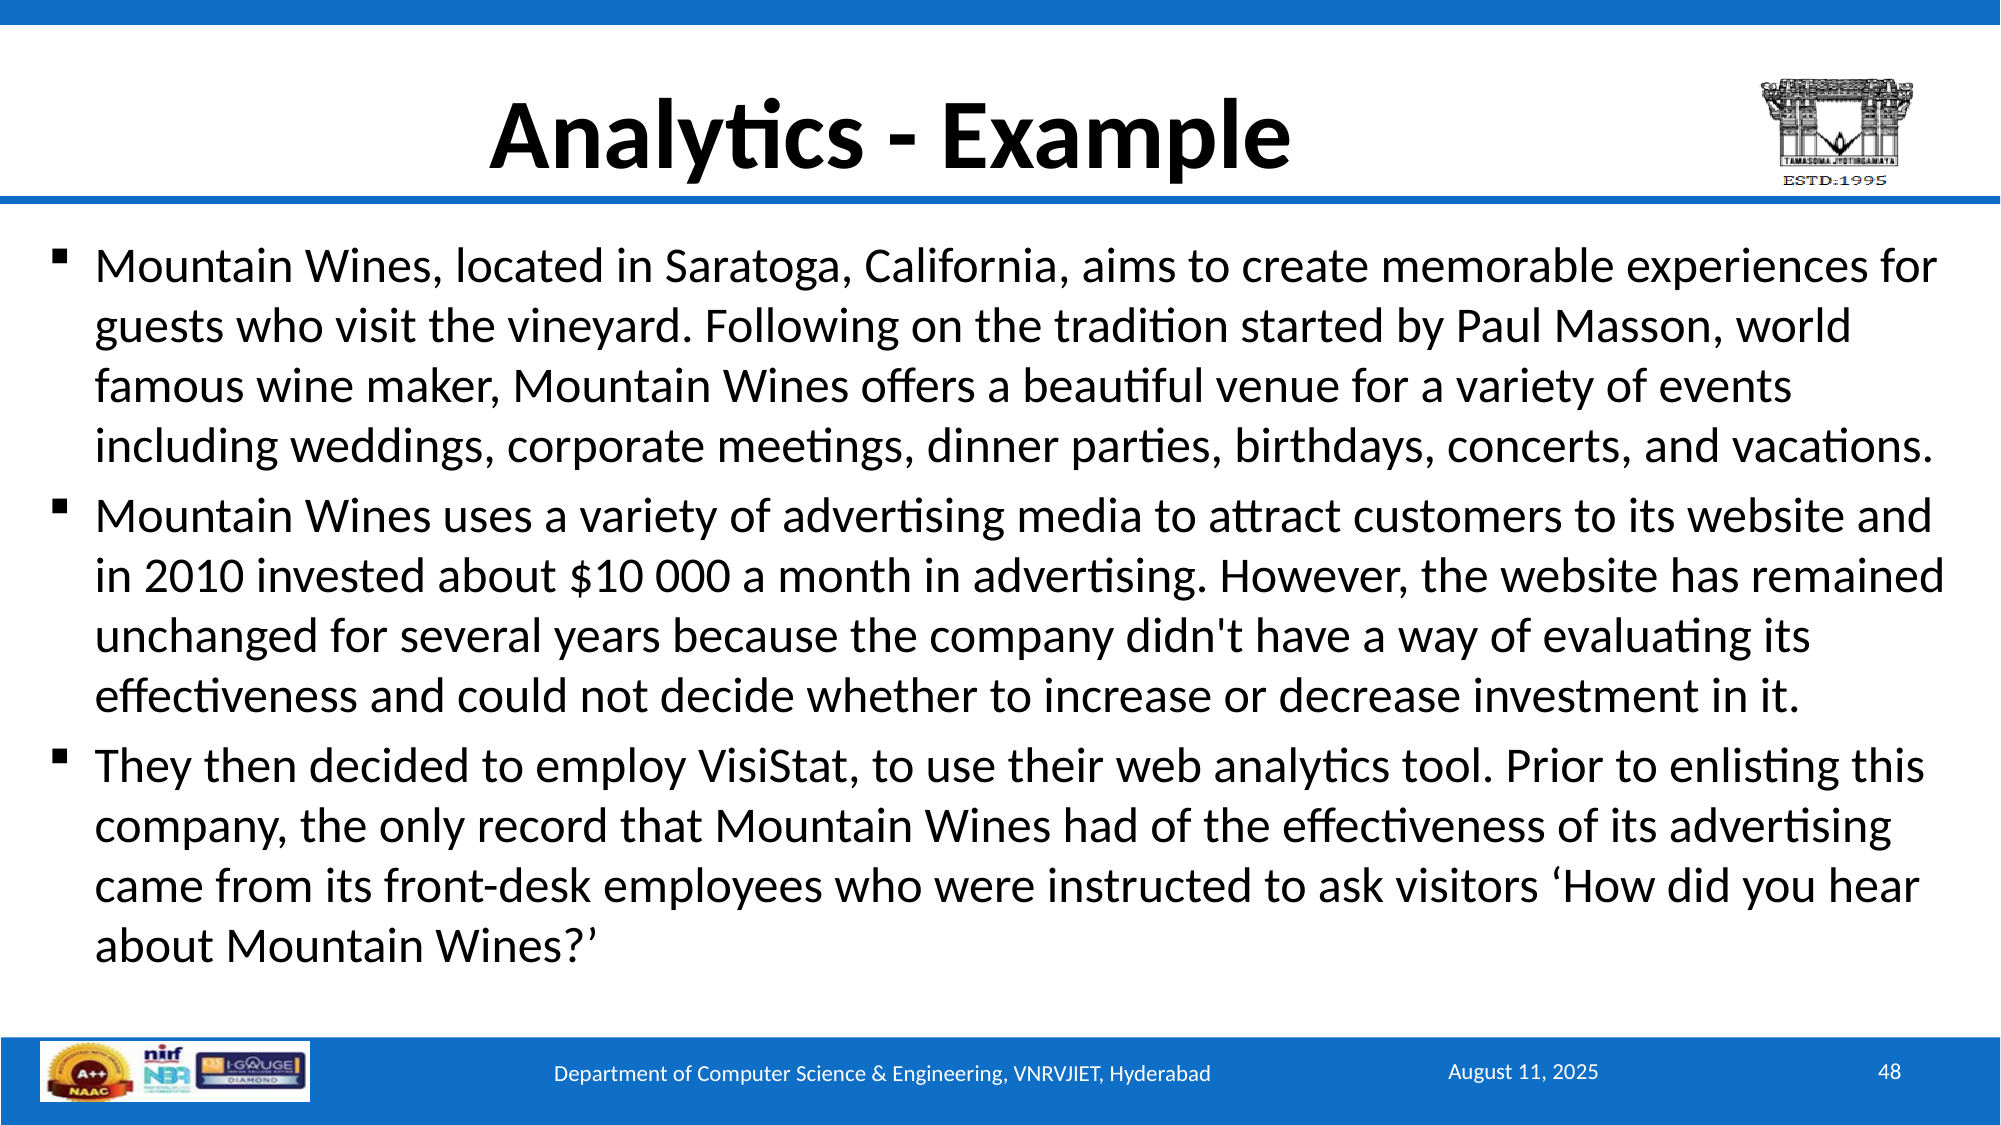

# Analytics - Example
Mountain Wines, located in Saratoga, California, aims to create memorable experiences for guests who visit the vineyard. Following on the tradition started by Paul Masson, world famous wine maker, Mountain Wines offers a beautiful venue for a variety of events including weddings, corporate meetings, dinner parties, birthdays, concerts, and vacations.
Mountain Wines uses a variety of advertising media to attract customers to its website and in 2010 invested about $10 000 a month in advertising. However, the website has remained unchanged for several years because the company didn't have a way of evaluating its effectiveness and could not decide whether to increase or decrease investment in it.
They then decided to employ VisiStat, to use their web analytics tool. Prior to enlisting this company, the only record that Mountain Wines had of the effectiveness of its advertising came from its front-desk employees who were instructed to ask visitors ‘How did you hear about Mountain Wines?’
August 11, 2025
48
Department of Computer Science & Engineering, VNRVJIET, Hyderabad